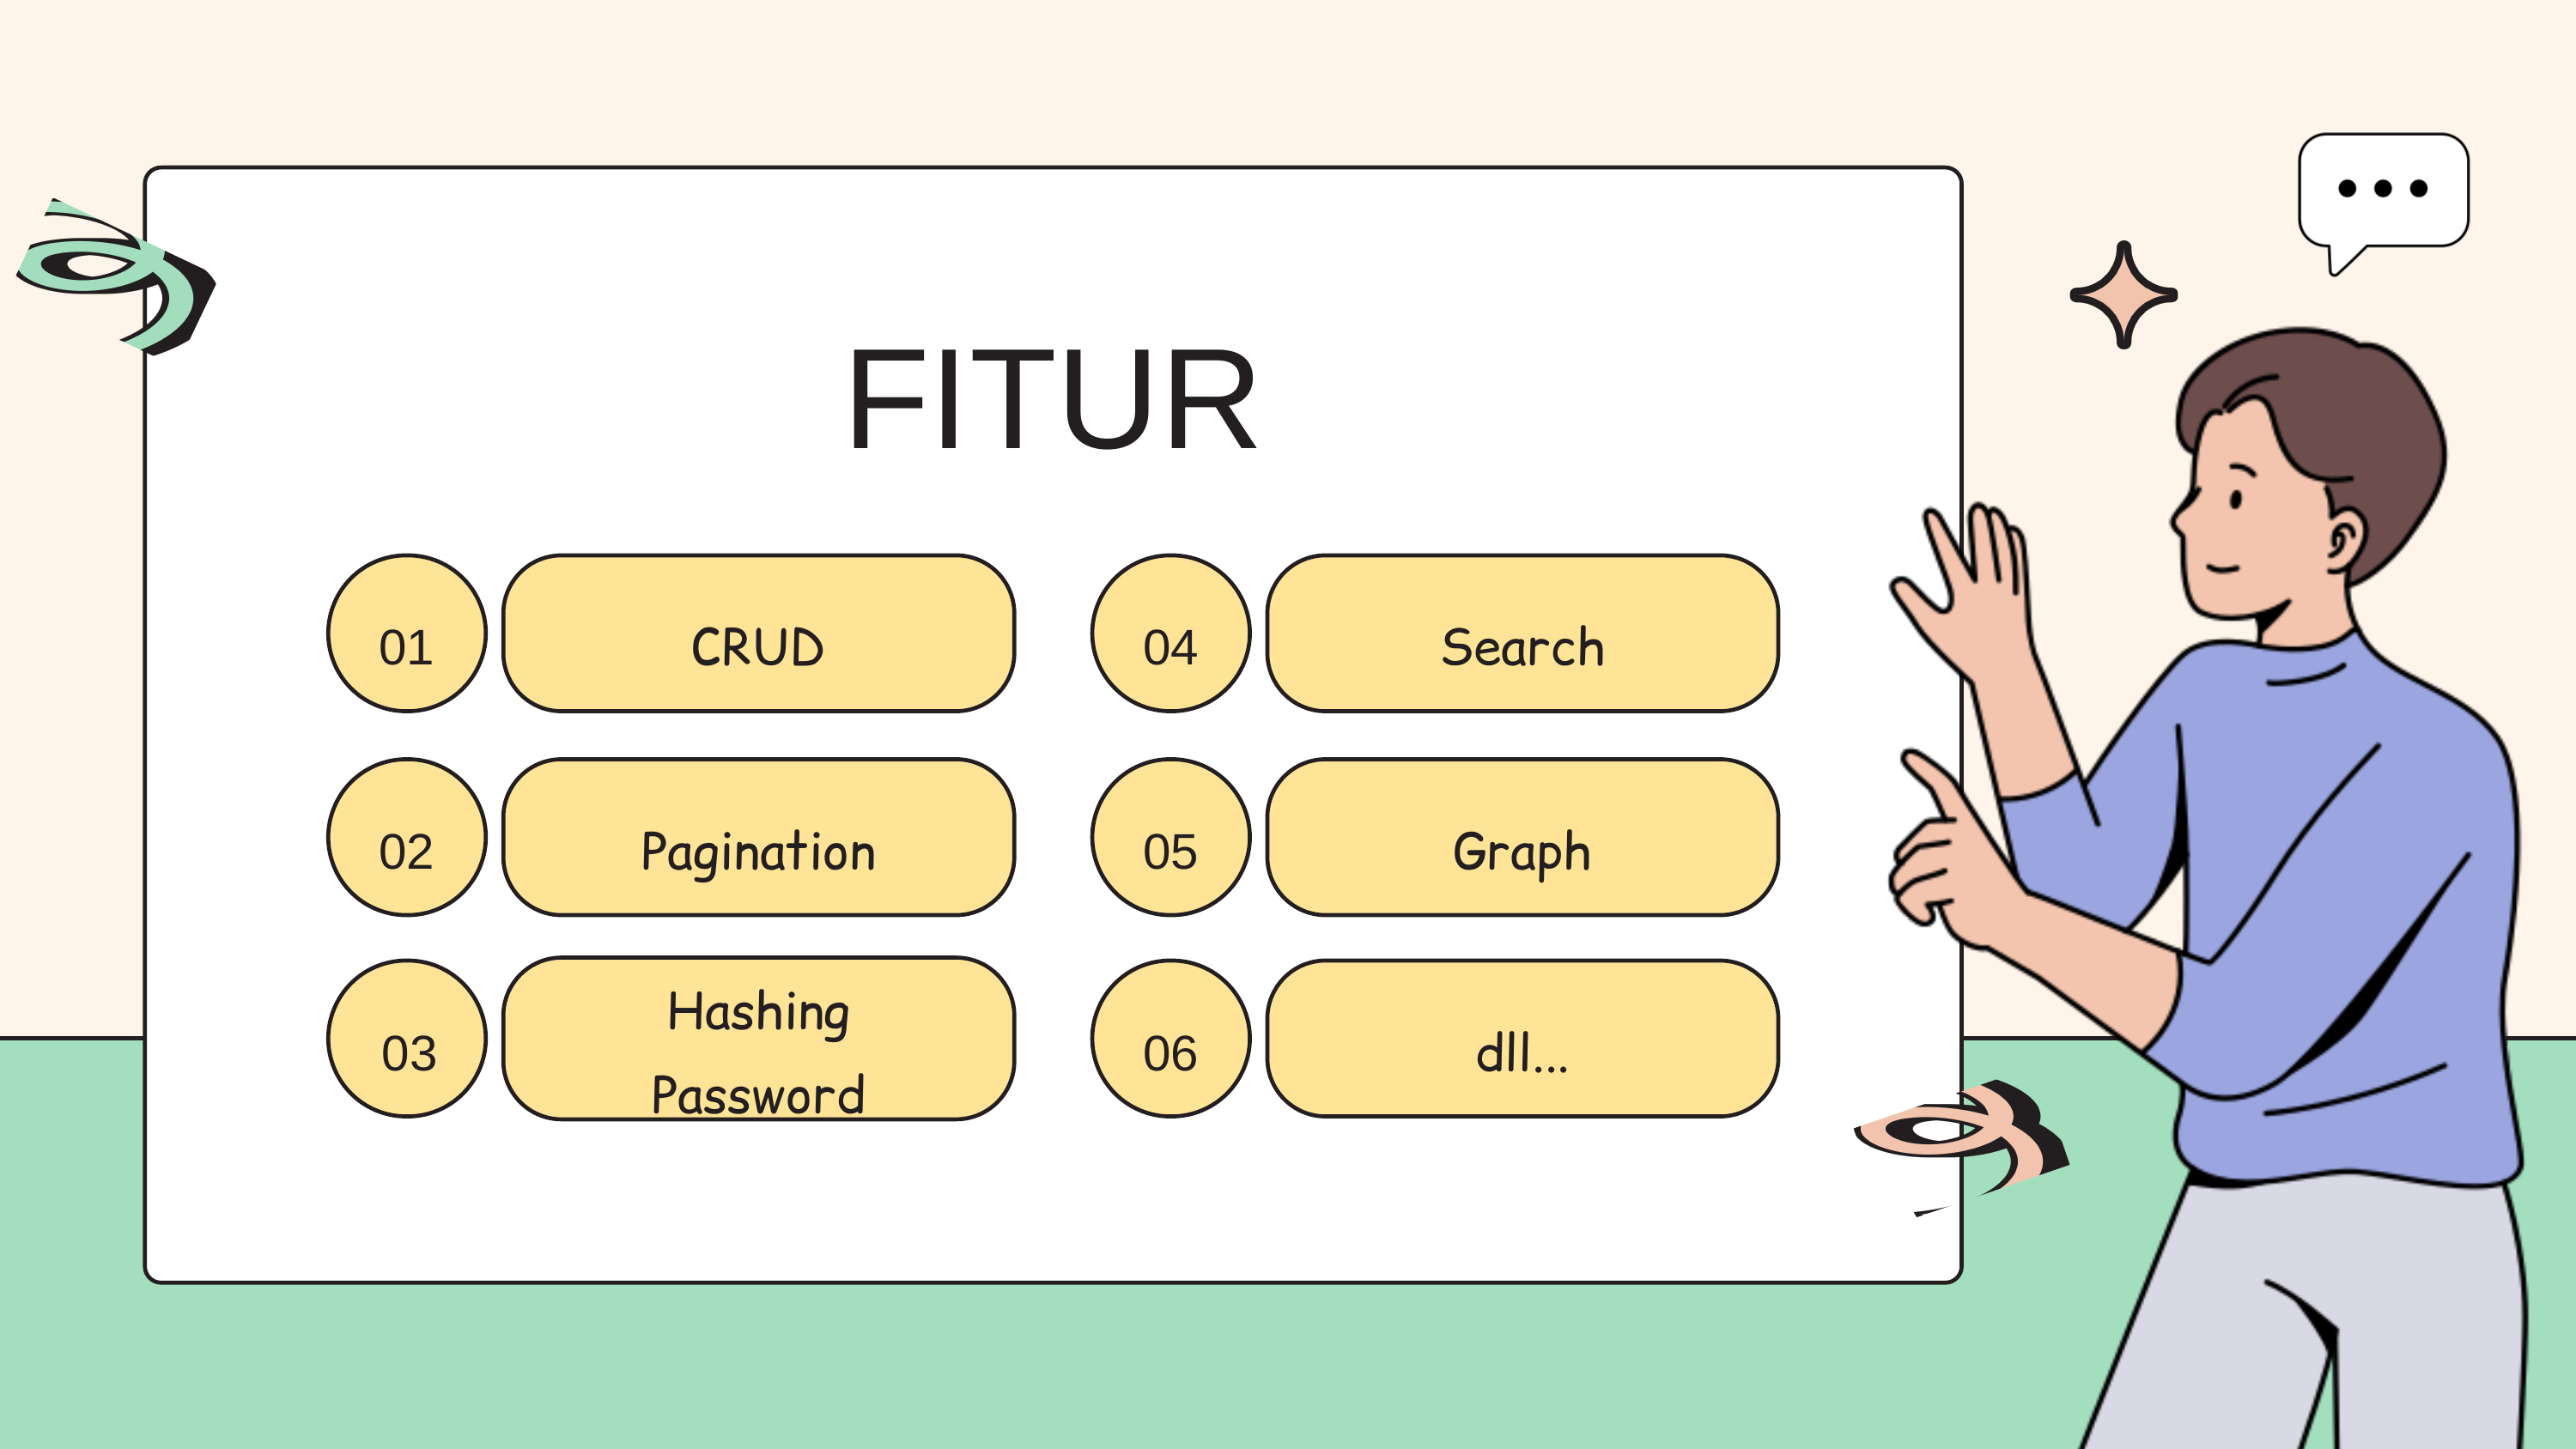

FITUR

04

01

CRUD

Search

02

05

Graph

Pagination

Hashing
Password

03

06

dll...